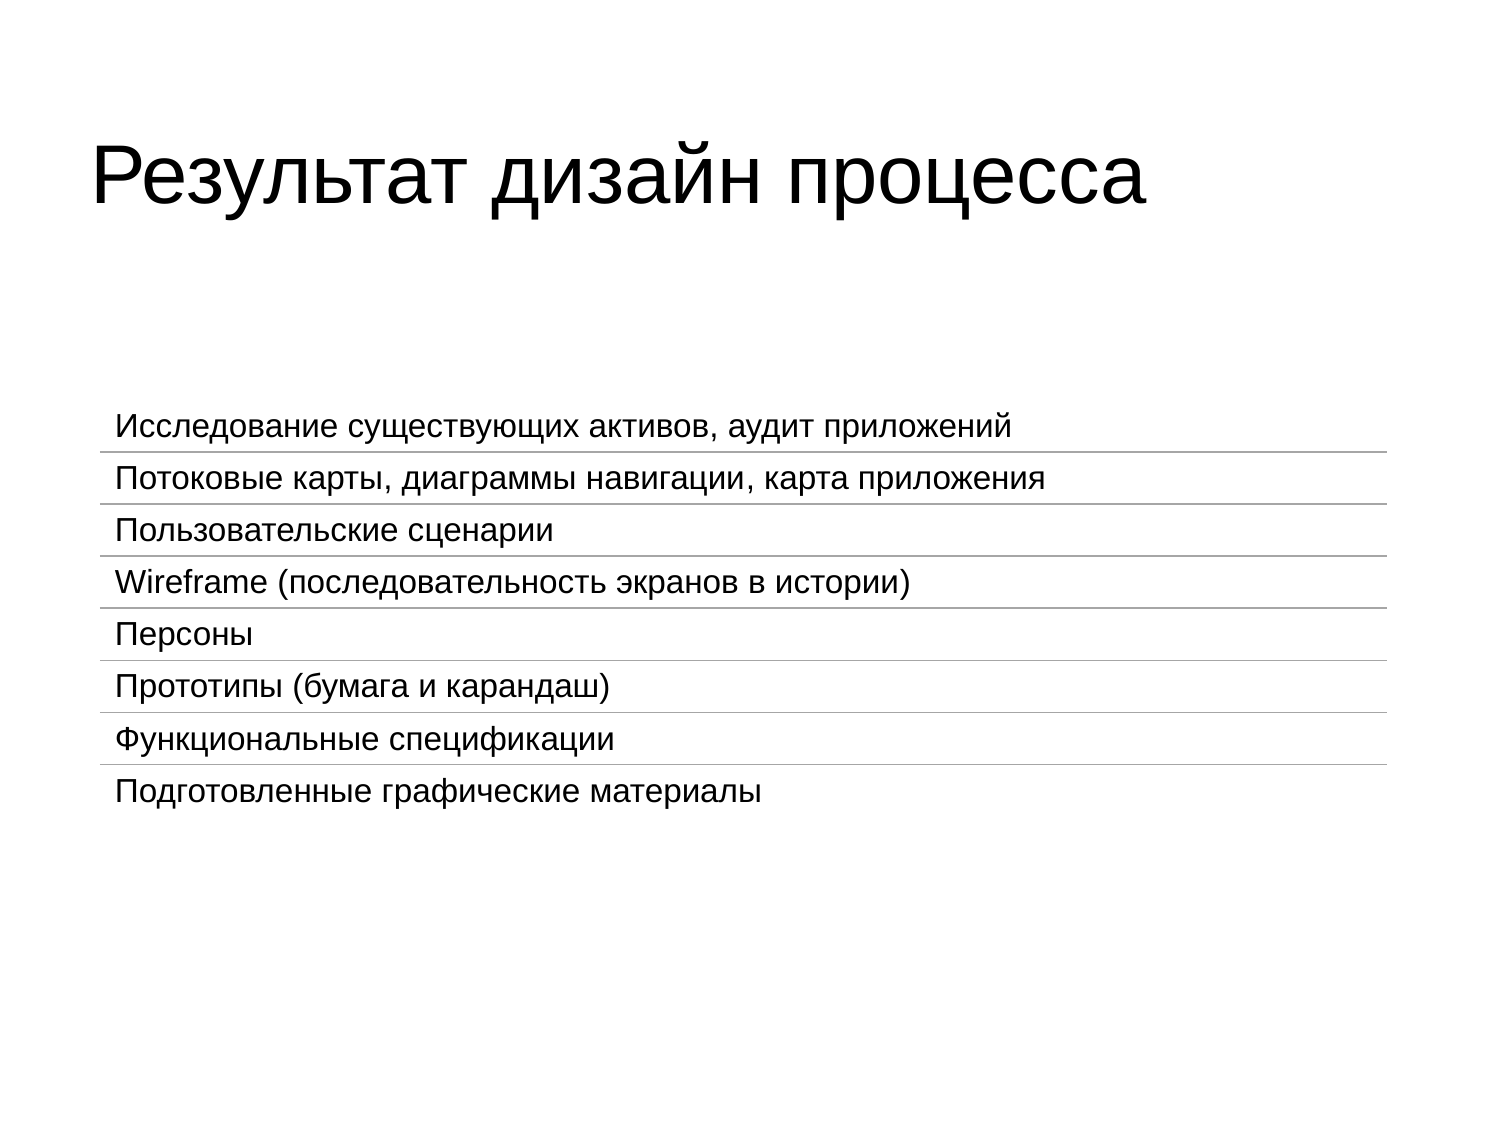

Результат дизайн процесса
| Исследование существующих активов, аудит приложений |
| --- |
| Потоковые карты, диаграммы навигации, карта приложения |
| Пользовательские сценарии |
| Wireframe (последовательность экранов в истории) |
| Персоны |
| Прототипы (бумага и карандаш) |
| Функциональные спецификации |
| Подготовленные графические материалы |